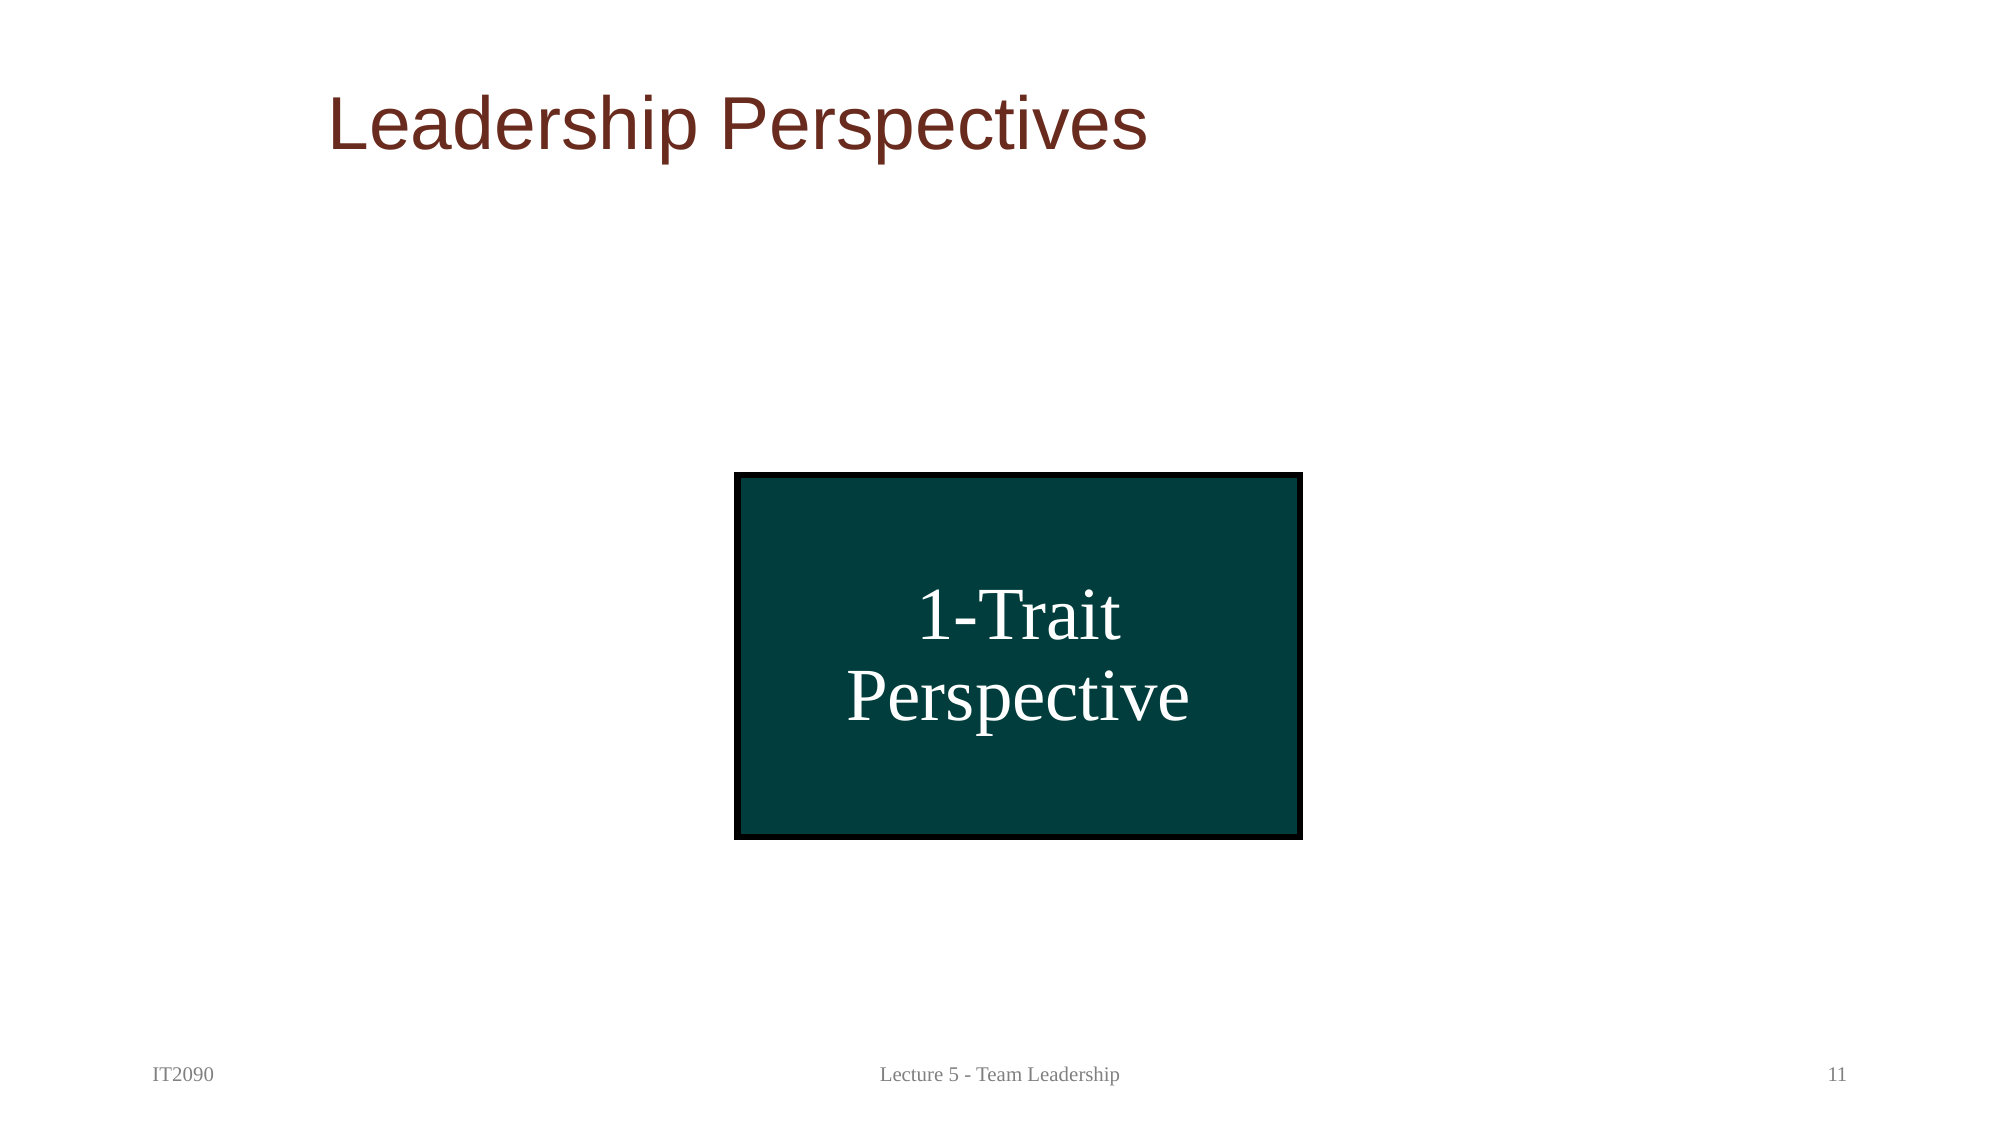

# Leadership Perspectives
1-Trait
Perspective
IT2090
Lecture 5 - Team Leadership
11